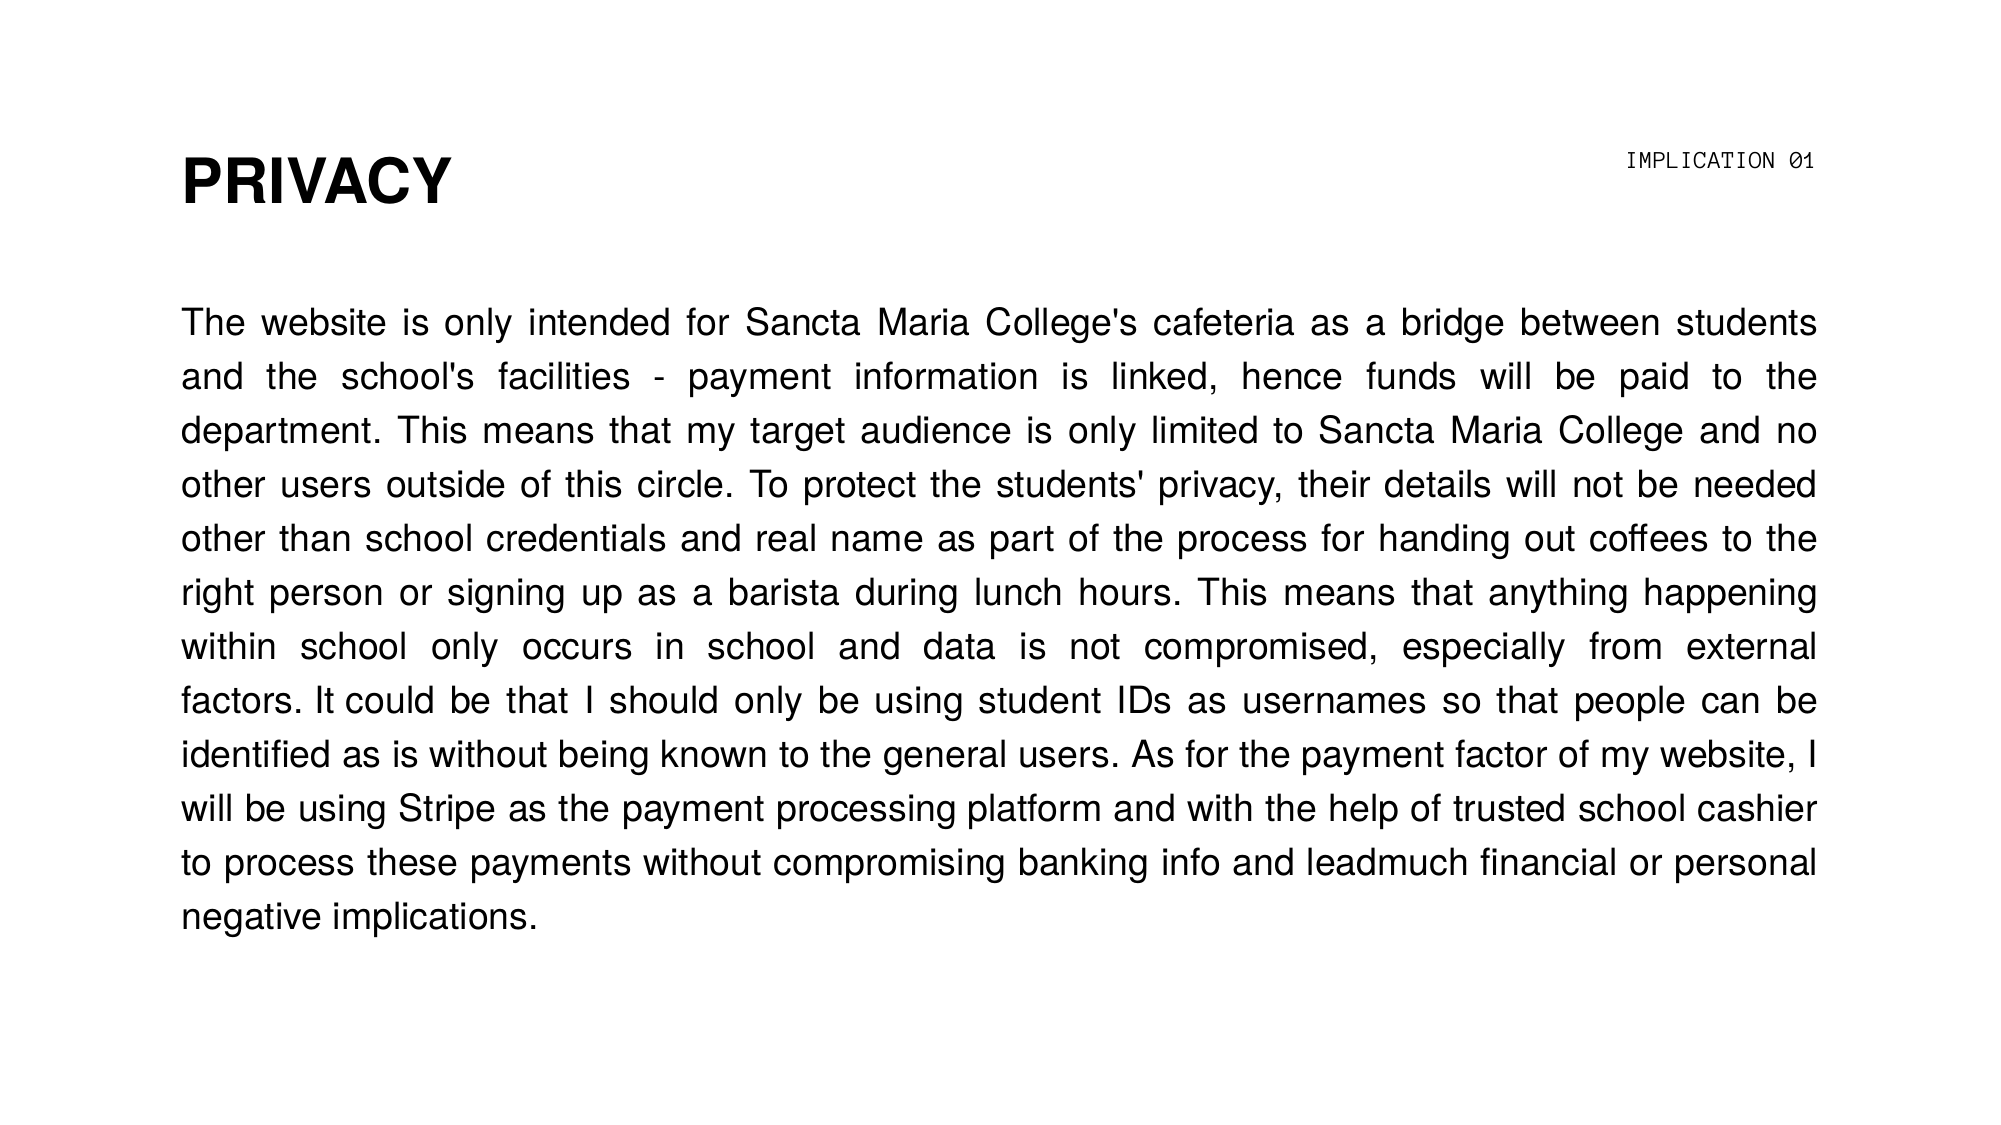

# PRIVACY
IMPLICATION 01
The website is only intended for Sancta Maria College's cafeteria as a bridge between students and the school's facilities - payment information is linked, hence funds will be paid to the department. This means that my target audience is only limited to Sancta Maria College and no other users outside of this circle. To protect the students' privacy, their details will not be needed other than school credentials and real name as part of the process for handing out coffees to the right person or signing up as a barista during lunch hours. This means that anything happening within school only occurs in school and data is not compromised, especially from external factors. It could be that I should only be using student IDs as usernames so that people can be identified as is without being known to the general users. As for the payment factor of my website, I will be using Stripe as the payment processing platform and with the help of trusted school cashier to process these payments without compromising banking info and leadmuch financial or personal negative implications.